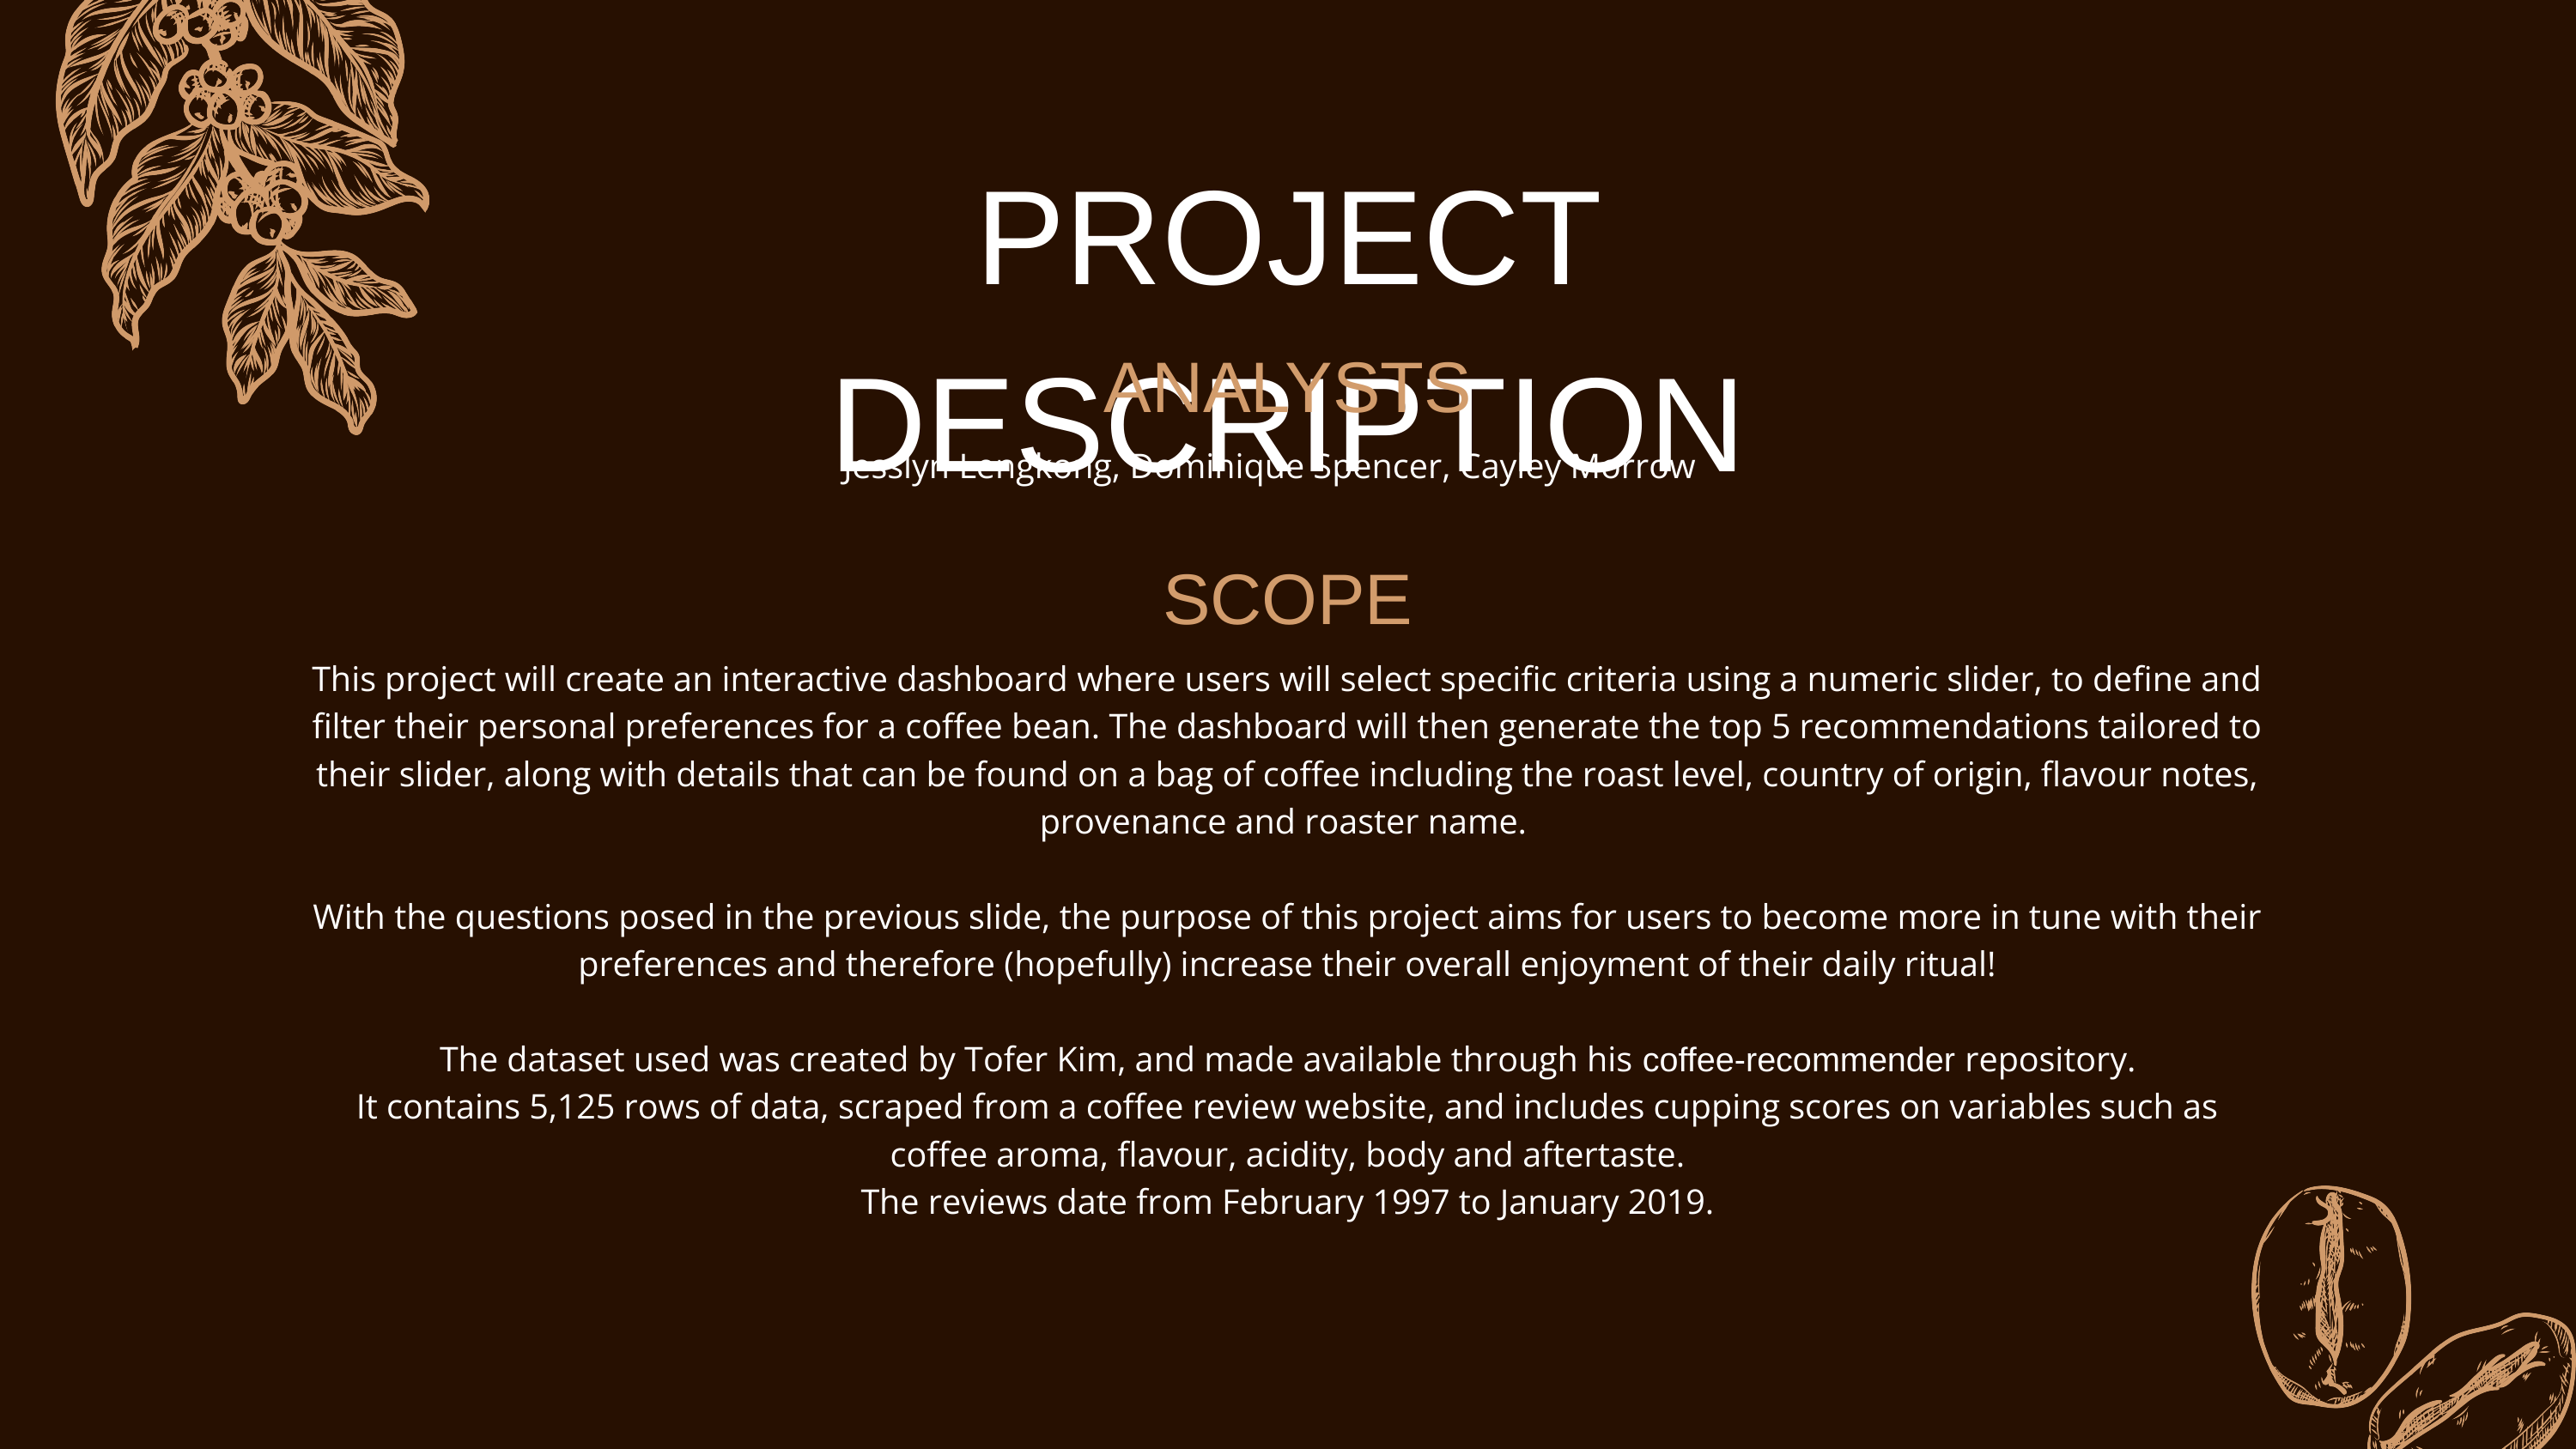

PROJECT DESCRIPTION
ANALYSTS
Jesslyn Lengkong, Dominique Spencer, Cayley Morrow

SCOPE
This project will create an interactive dashboard where users will select specific criteria using a numeric slider, to define and filter their personal preferences for a coffee bean. The dashboard will then generate the top 5 recommendations tailored to their slider, along with details that can be found on a bag of coffee including the roast level, country of origin, flavour notes, provenance and roaster name.

With the questions posed in the previous slide, the purpose of this project aims for users to become more in tune with their preferences and therefore (hopefully) increase their overall enjoyment of their daily ritual!

The dataset used was created by Tofer Kim, and made available through his coffee-recommender repository.
It contains 5,125 rows of data, scraped from a coffee review website, and includes cupping scores on variables such as coffee aroma, flavour, acidity, body and aftertaste.
The reviews date from February 1997 to January 2019.